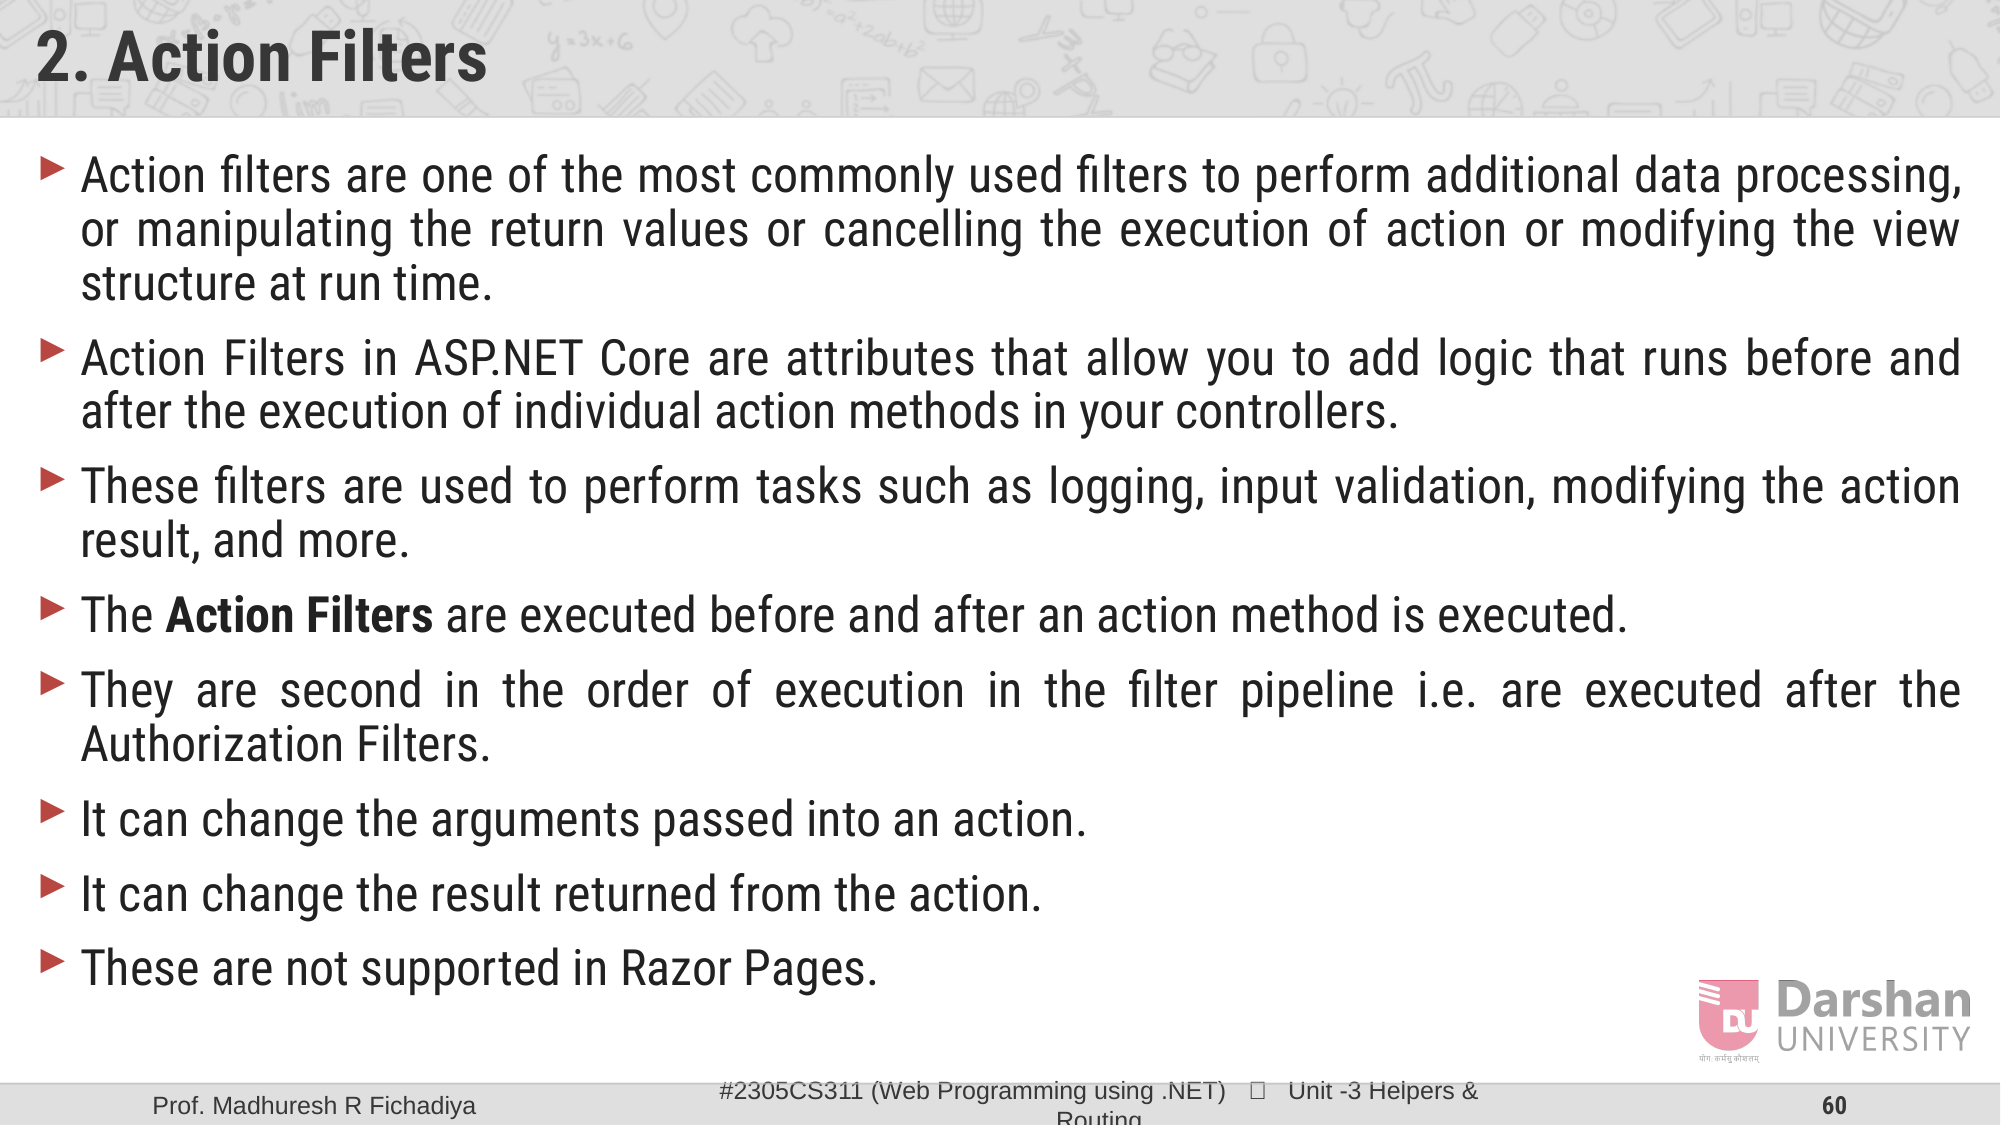

# 2. Action Filters
Action filters are one of the most commonly used filters to perform additional data processing, or manipulating the return values or cancelling the execution of action or modifying the view structure at run time.
Action Filters in ASP.NET Core are attributes that allow you to add logic that runs before and after the execution of individual action methods in your controllers.
These filters are used to perform tasks such as logging, input validation, modifying the action result, and more.
The Action Filters are executed before and after an action method is executed.
They are second in the order of execution in the filter pipeline i.e. are executed after the Authorization Filters.
It can change the arguments passed into an action.
It can change the result returned from the action.
These are not supported in Razor Pages.